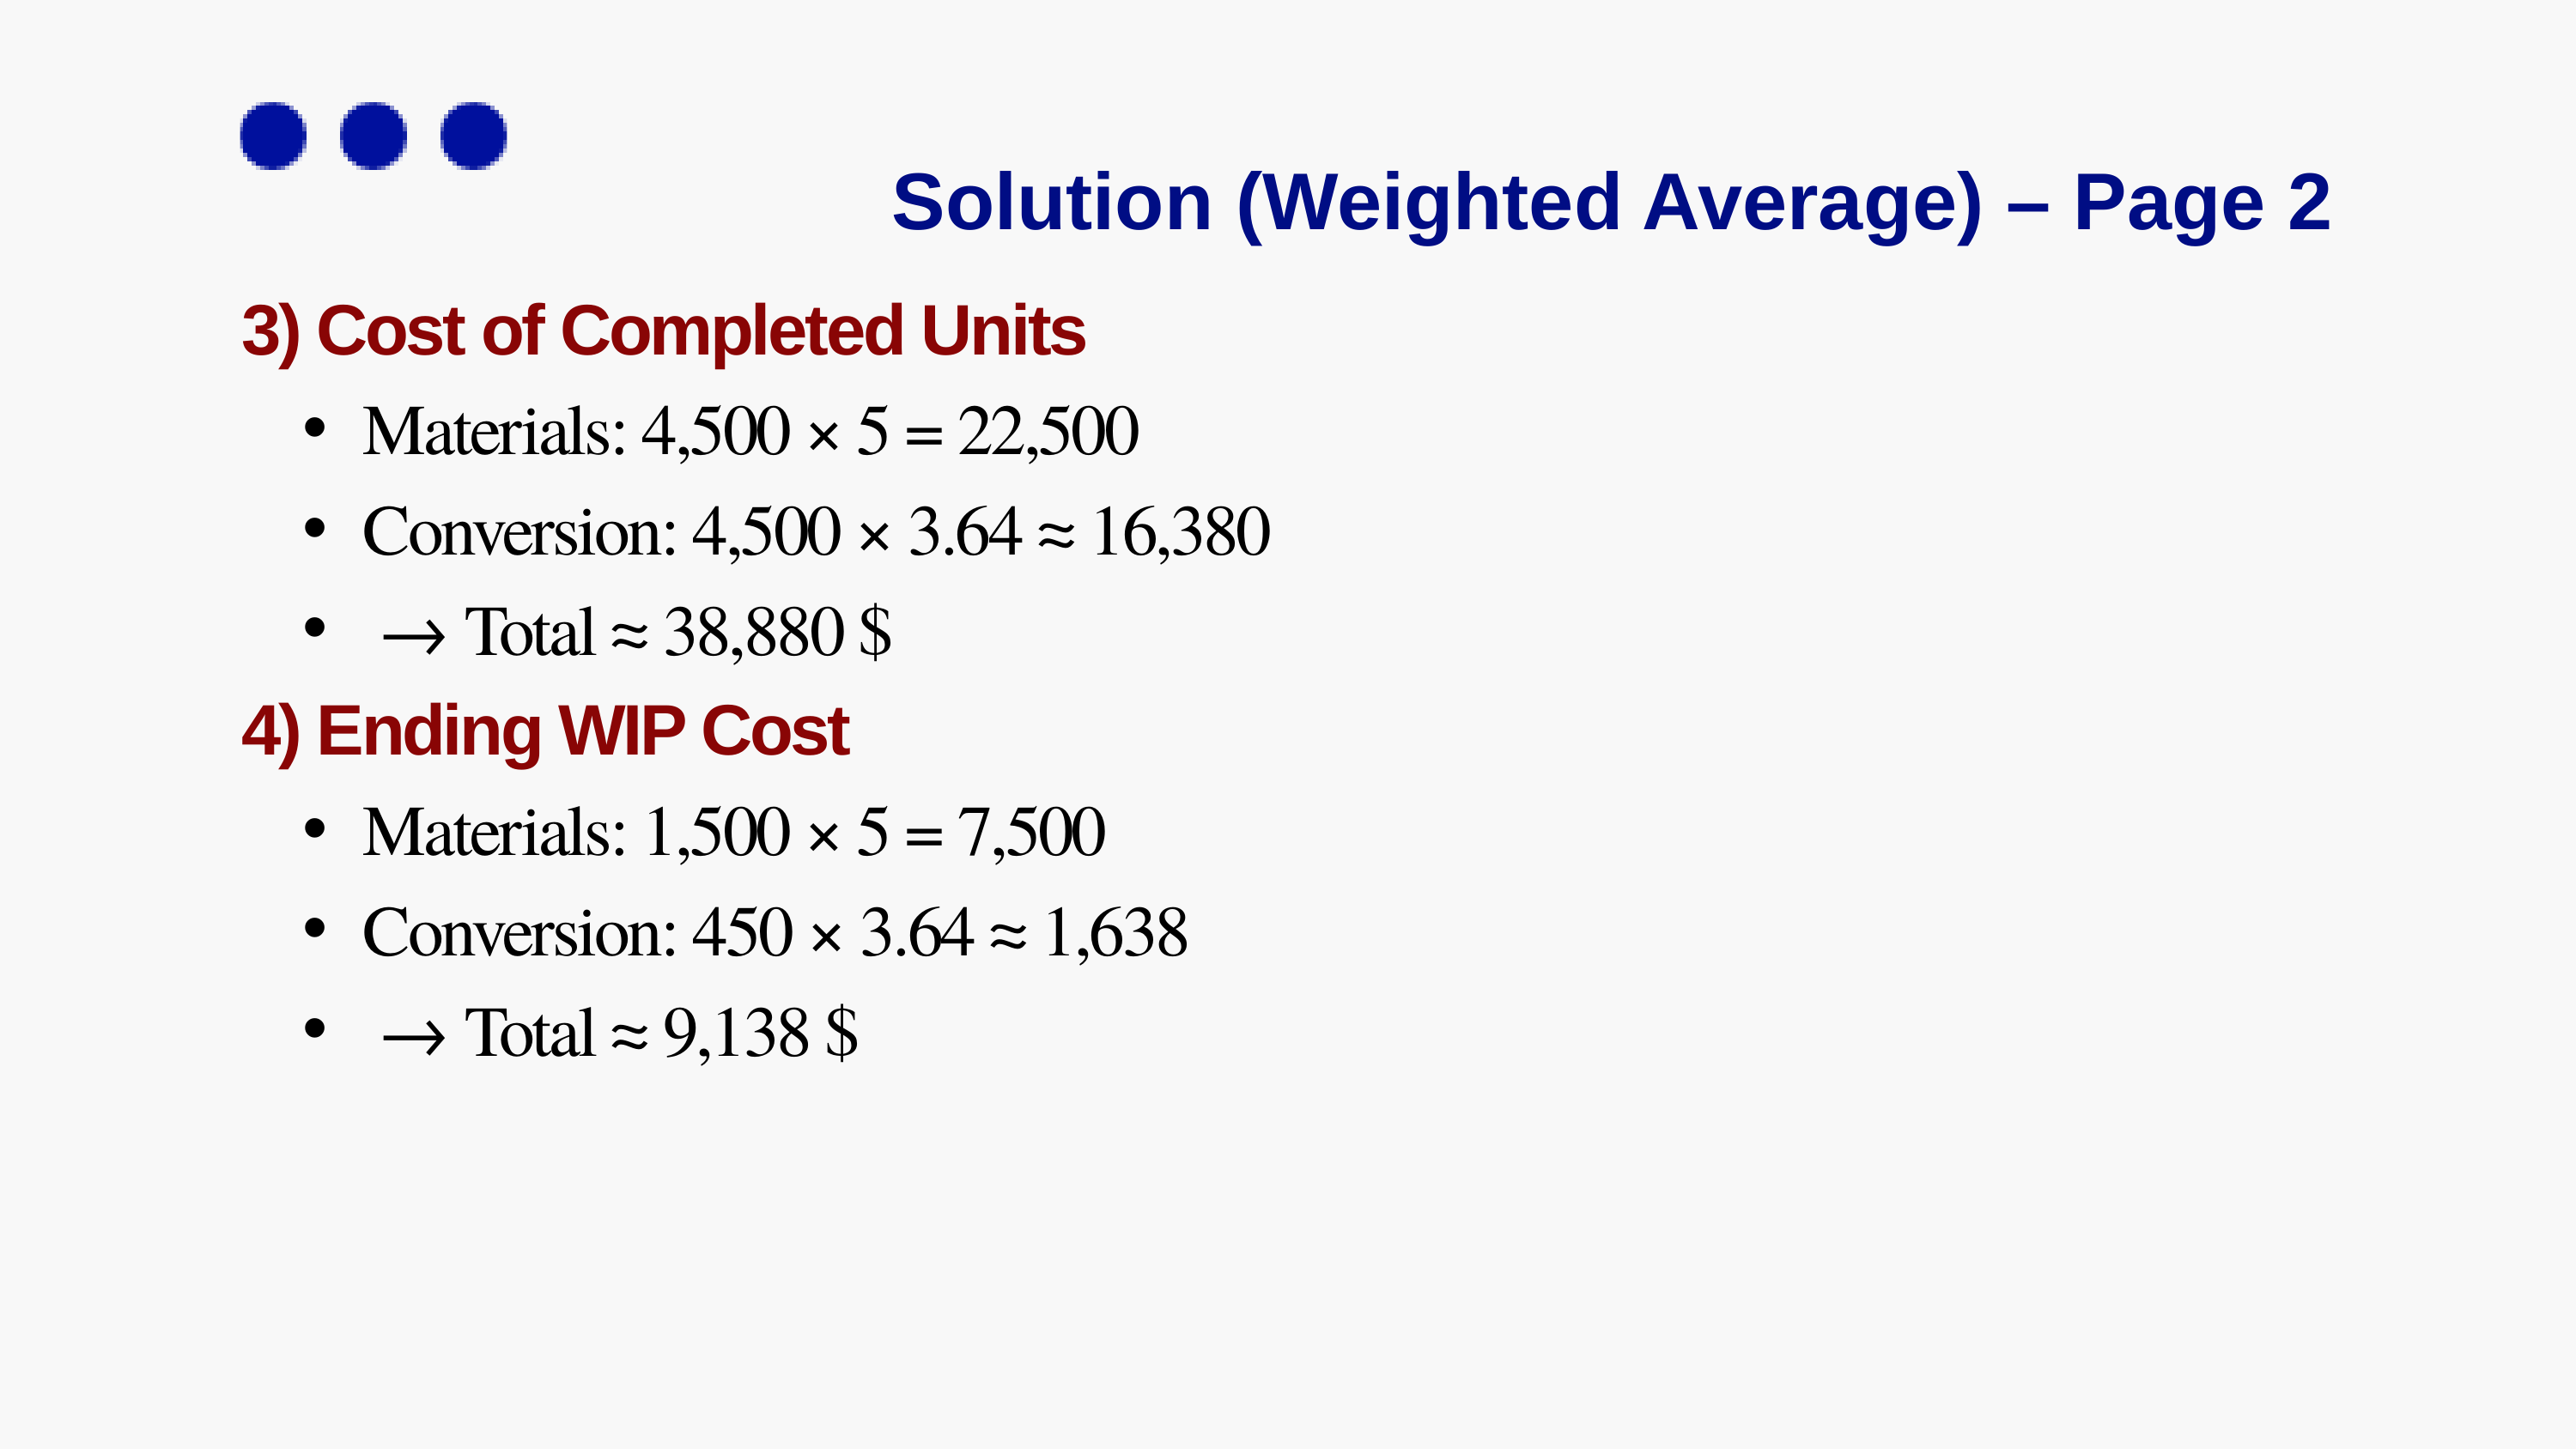

Solution (Weighted Average) – Page 2
3) Cost of Completed Units
Materials: 4,500 × 5 = 22,500
Conversion: 4,500 × 3.64 ≈ 16,380
 → Total ≈ 38,880 $
4) Ending WIP Cost
Materials: 1,500 × 5 = 7,500
Conversion: 450 × 3.64 ≈ 1,638
 → Total ≈ 9,138 $